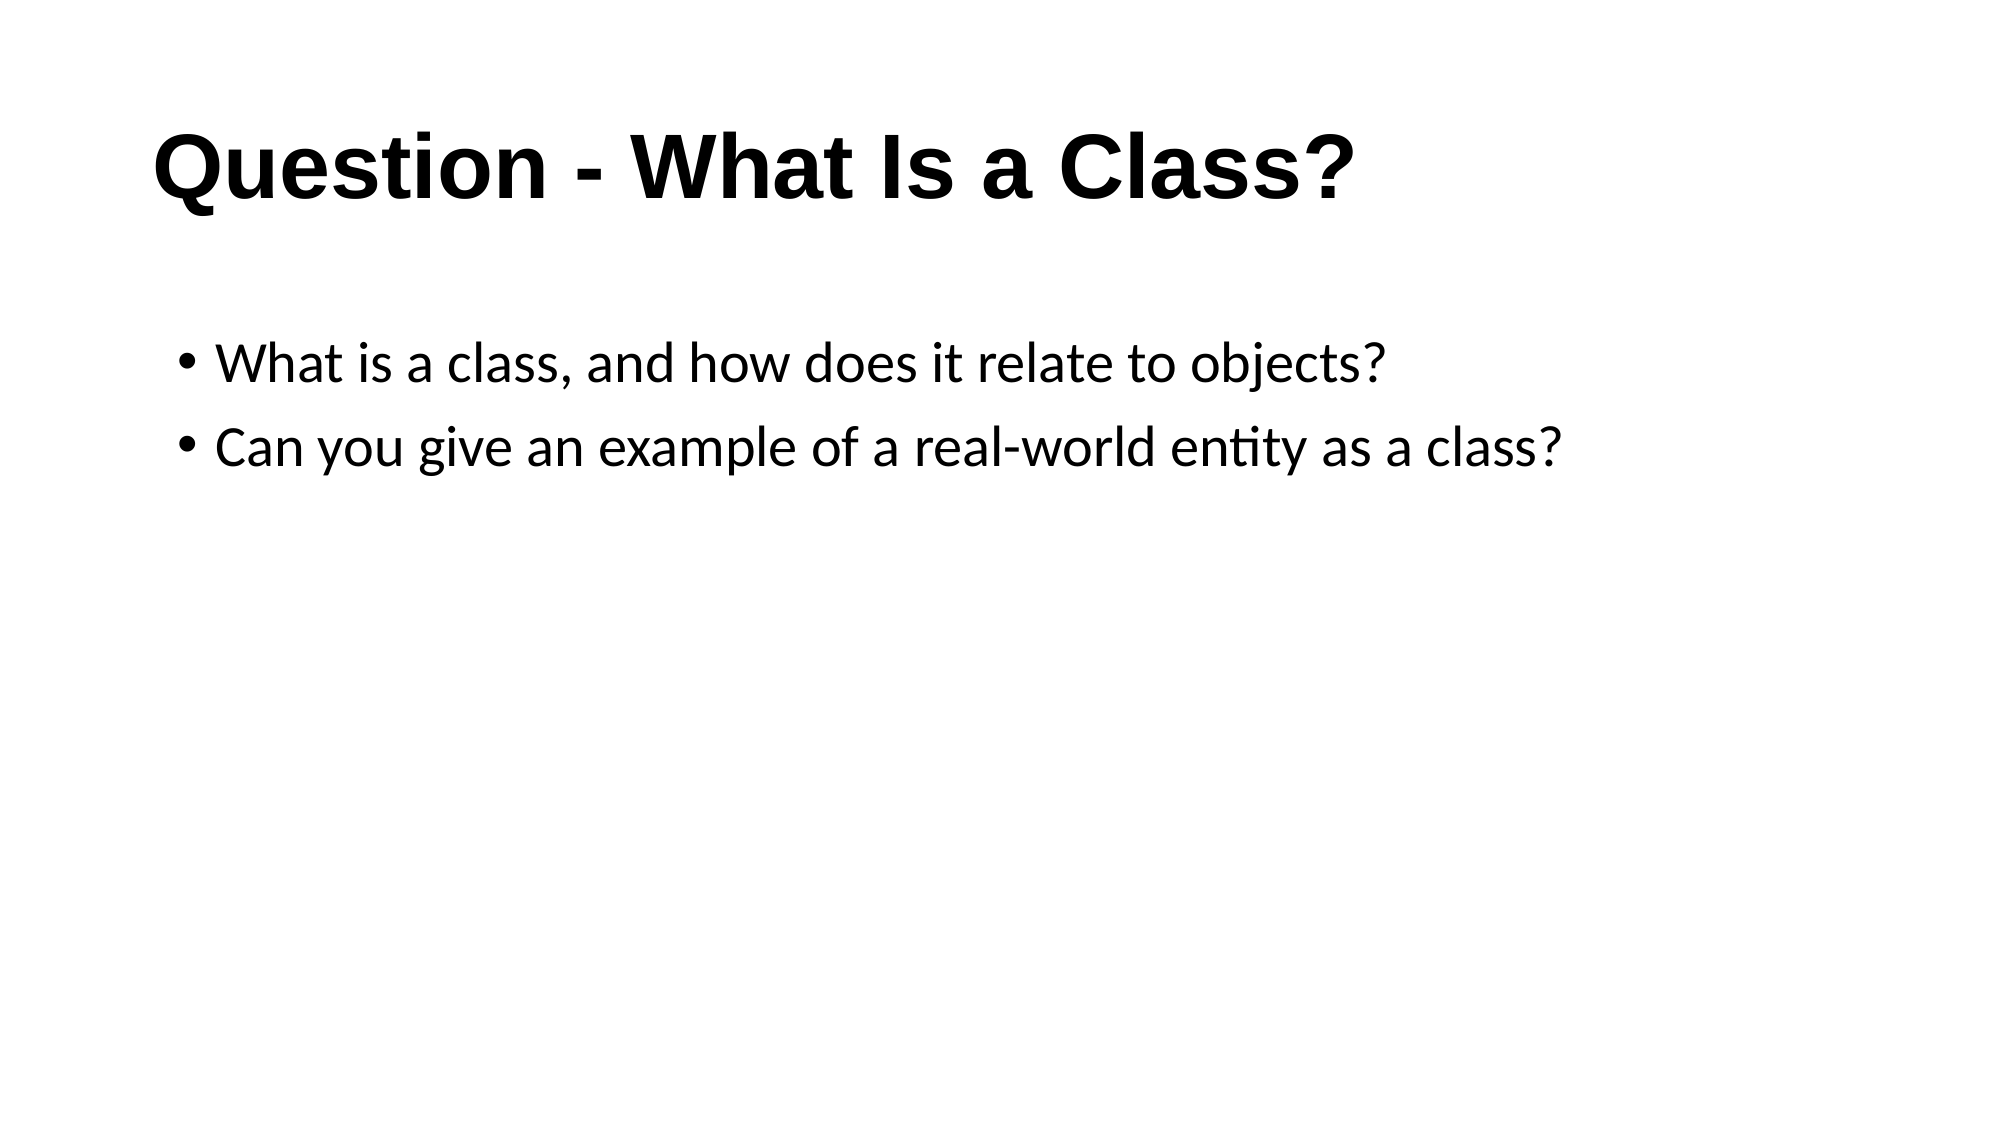

# Question - What Is a Class?

What is a class, and how does it relate to objects?
Can you give an example of a real-world entity as a class?